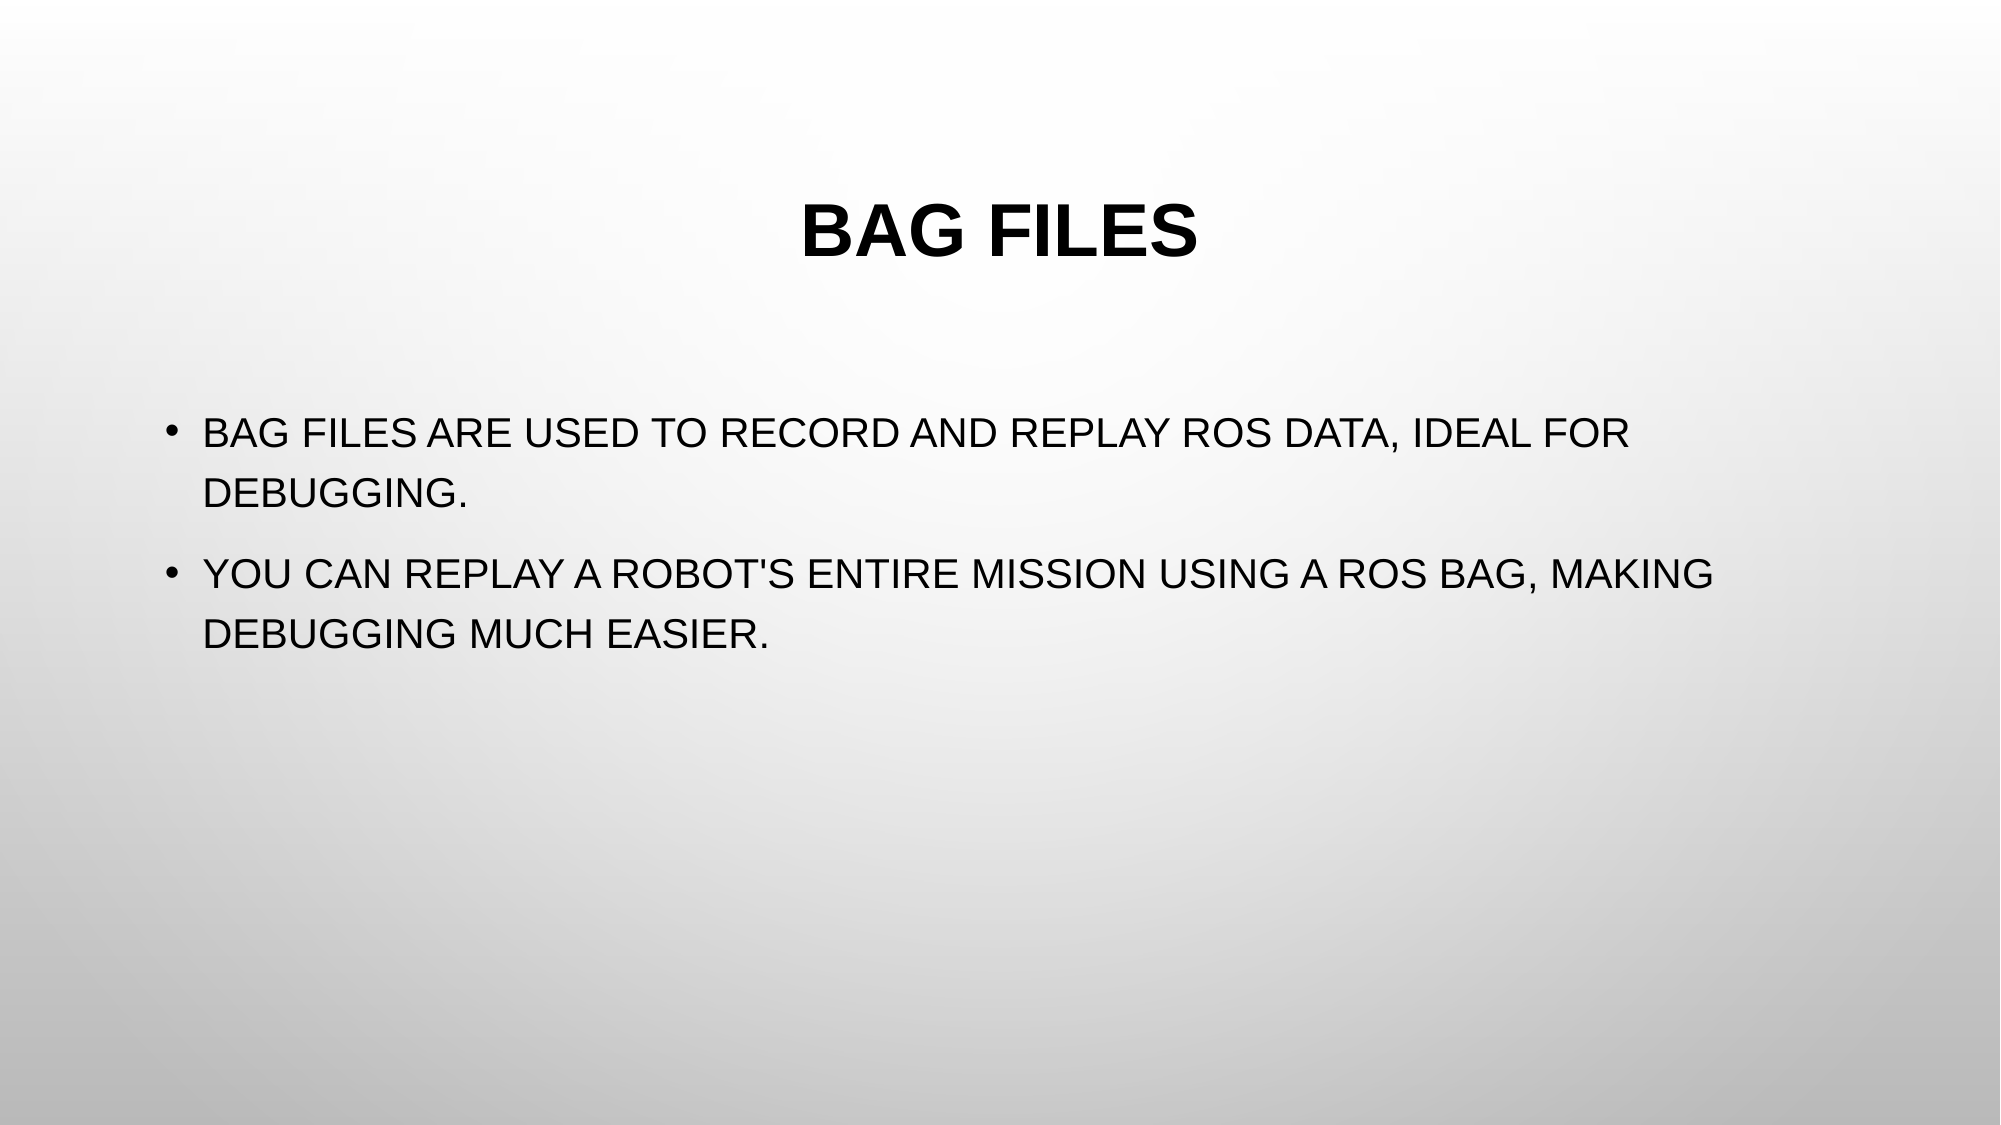

# Bag Files
Bag files are used to record and replay ROS data, ideal for debugging.
You can replay a robot's entire mission using a ROS bag, making debugging much easier.